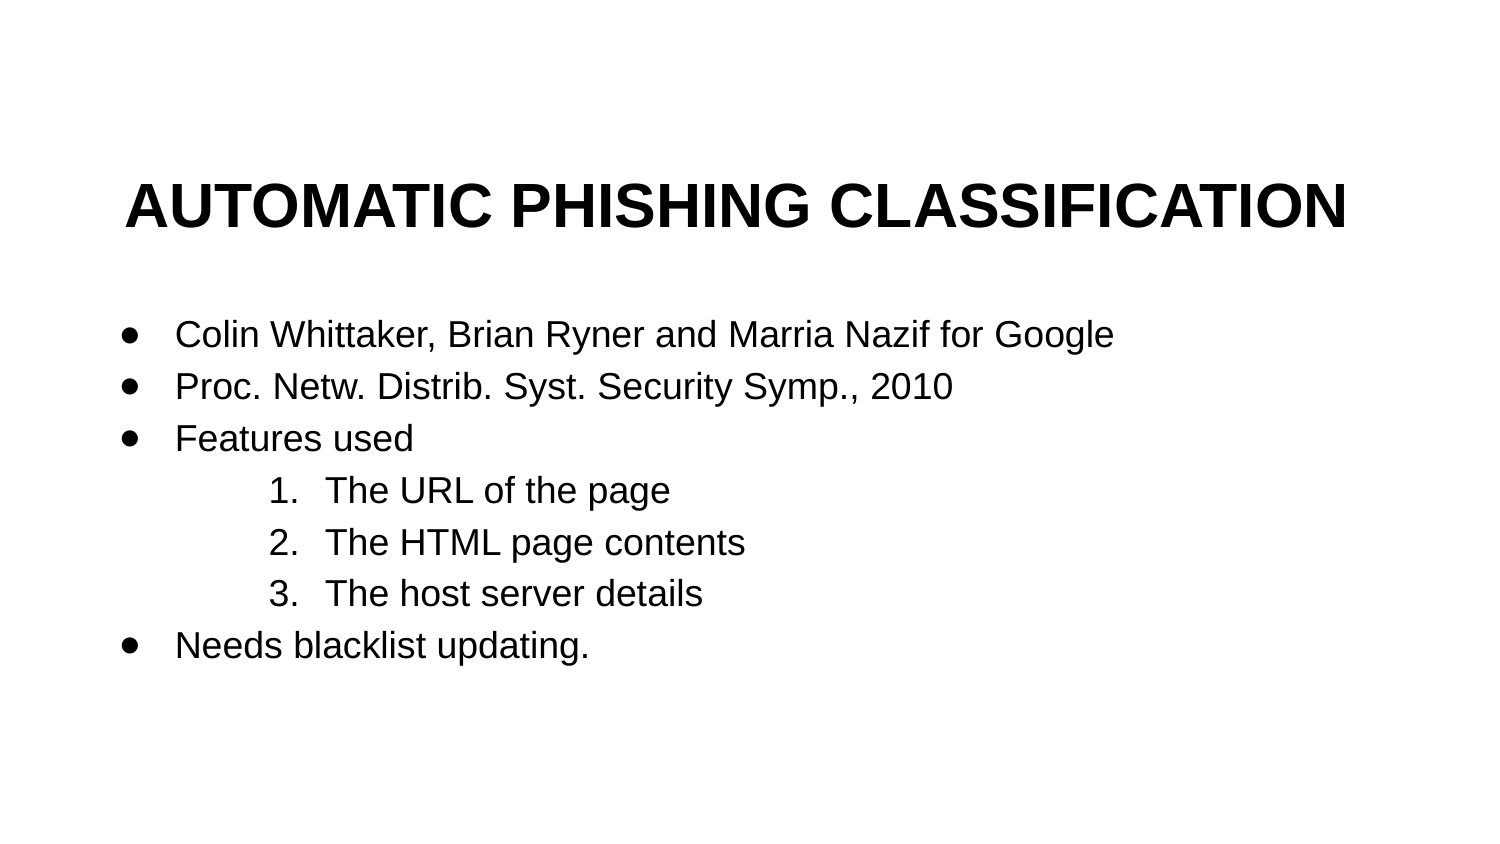

# AUTOMATIC PHISHING CLASSIFICATION
Colin Whittaker, Brian Ryner and Marria Nazif for Google
Proc. Netw. Distrib. Syst. Security Symp., 2010
Features used
The URL of the page
The HTML page contents
The host server details
Needs blacklist updating.